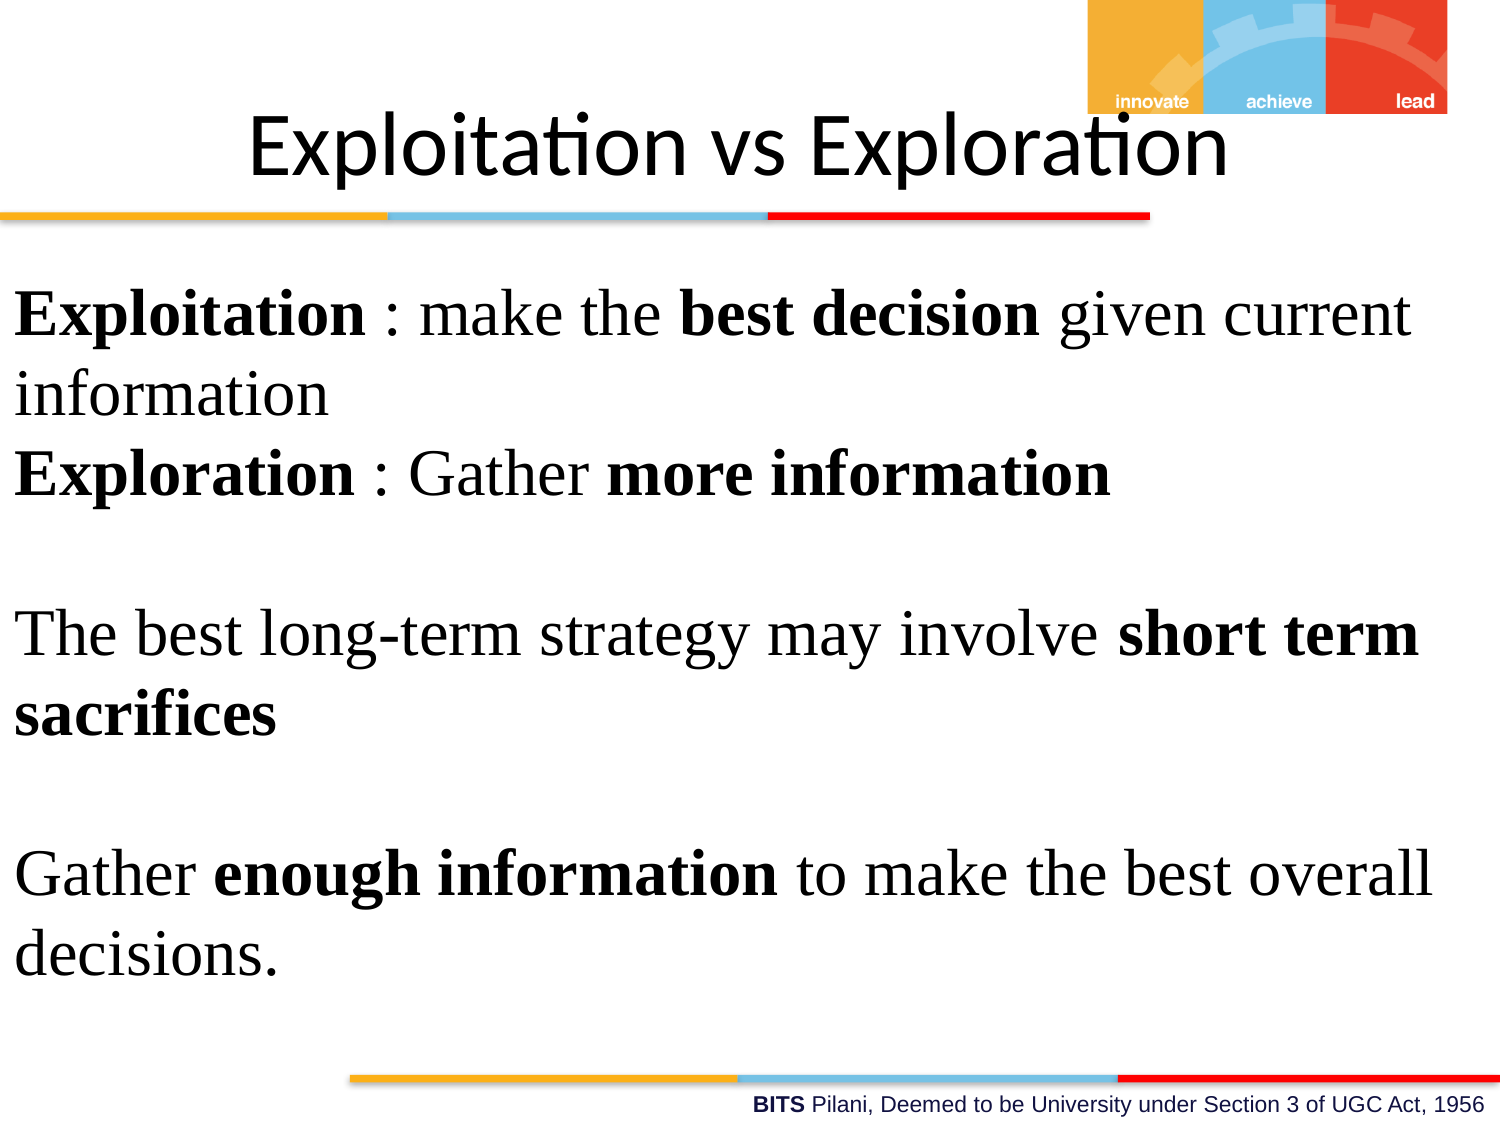

# Exploitation vs Exploration
Exploitation : make the best decision given current information
Exploration : Gather more information

The best long-term strategy may involve short term sacrifices

Gather enough information to make the best overall decisions.